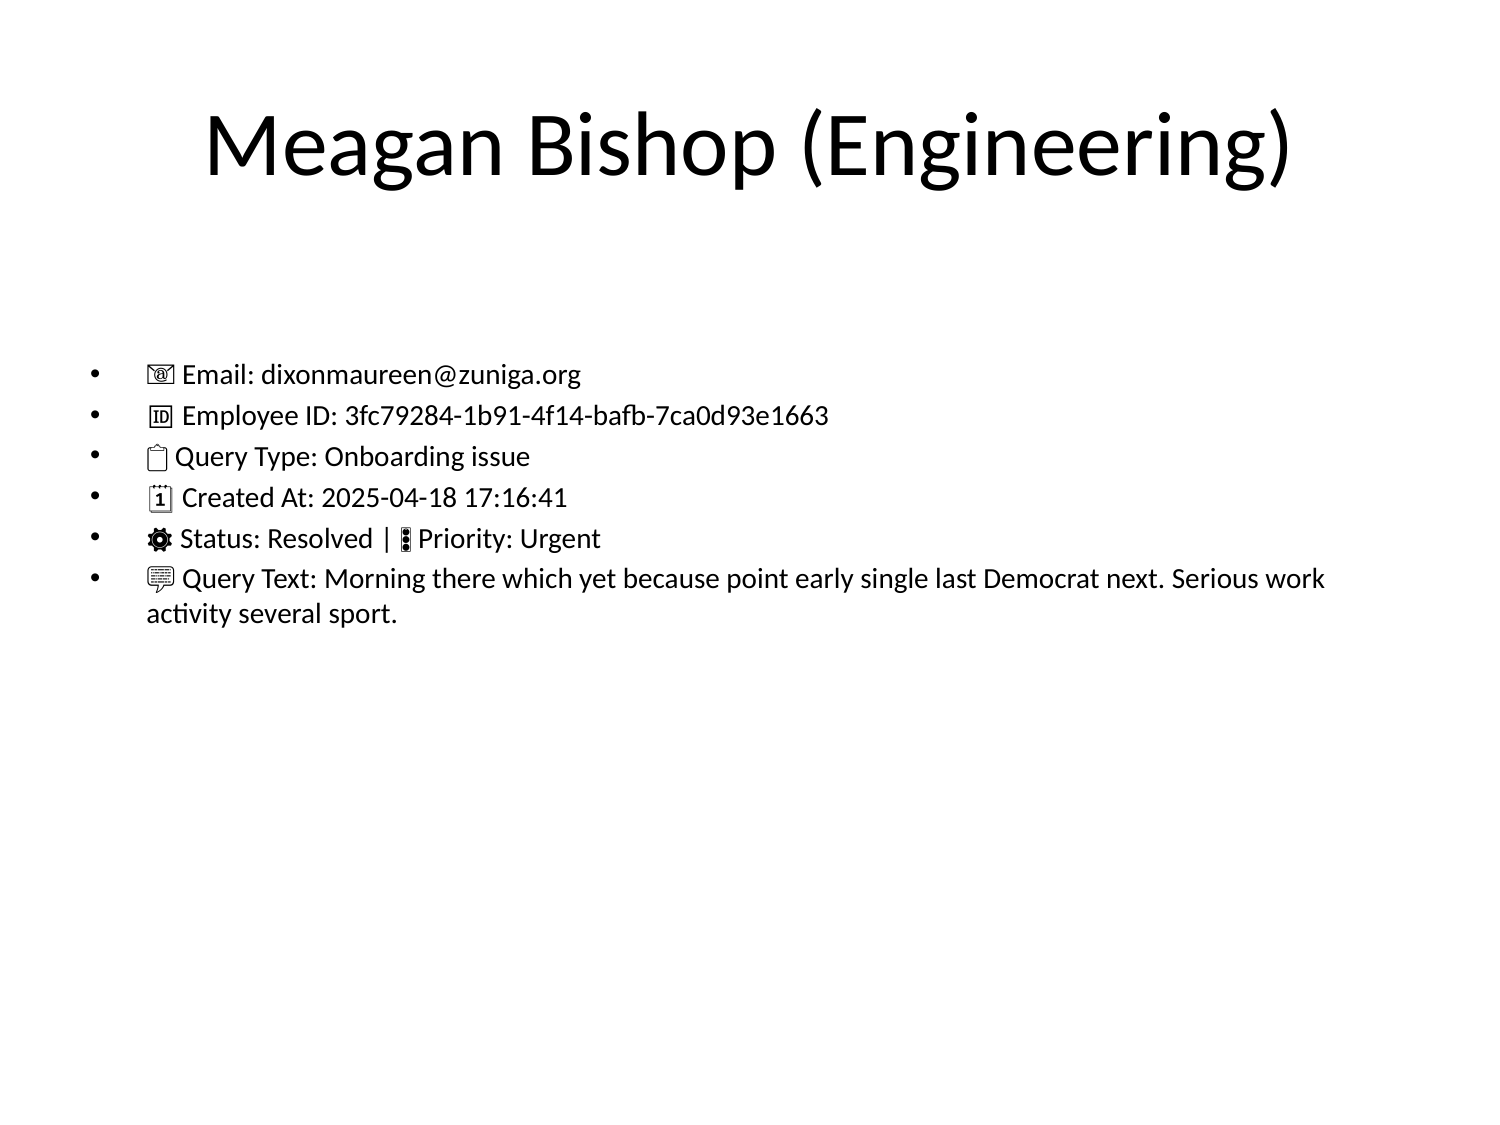

# Meagan Bishop (Engineering)

📧 Email: dixonmaureen@zuniga.org
🆔 Employee ID: 3fc79284-1b91-4f14-bafb-7ca0d93e1663
📋 Query Type: Onboarding issue
🗓 Created At: 2025-04-18 17:16:41
⚙ Status: Resolved | 🚦 Priority: Urgent
💬 Query Text: Morning there which yet because point early single last Democrat next. Serious work activity several sport.